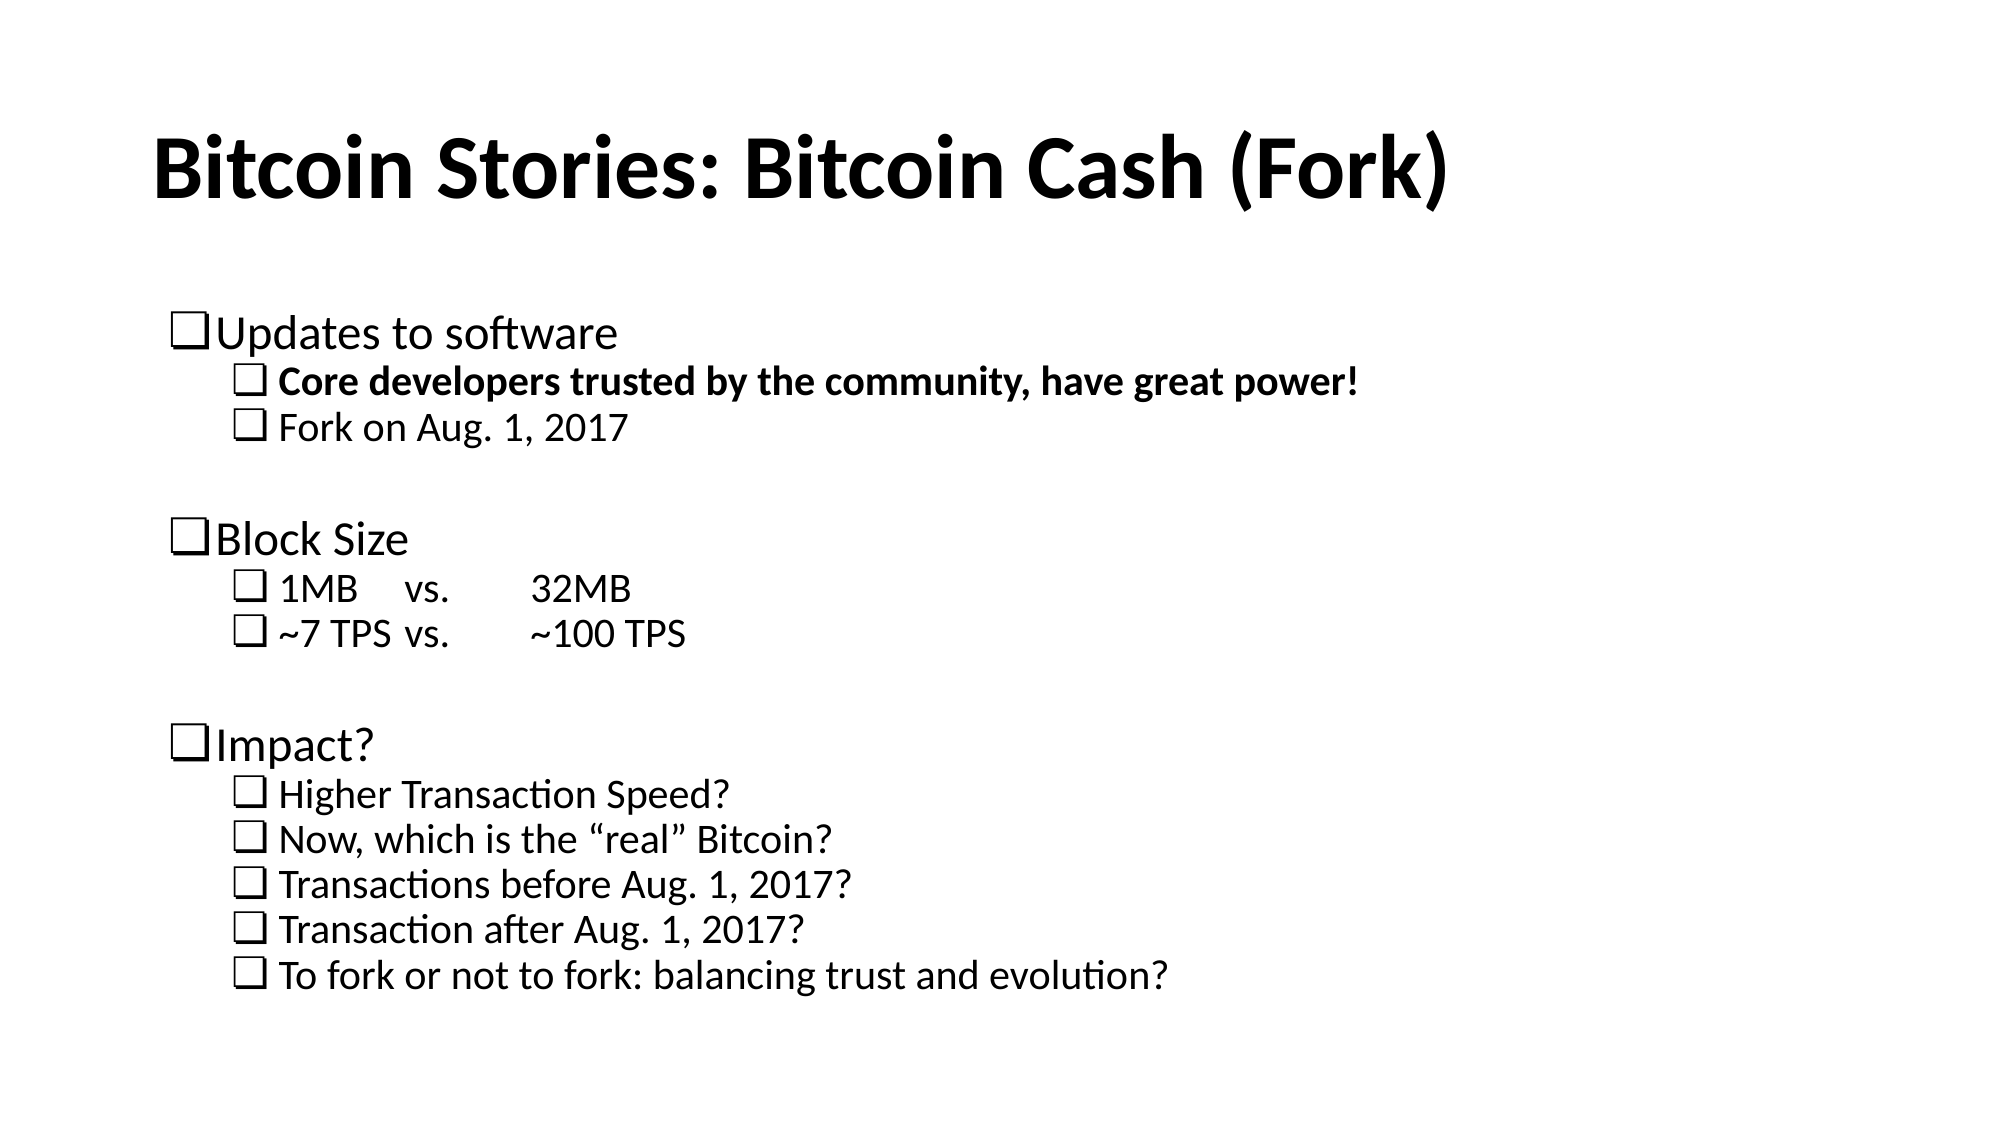

# Bitcoin Stories: Bitcoin Cash (Fork)
Updates to software
Core developers trusted by the community, have great power!
Fork on Aug. 1, 2017

Block Size
1MB		vs.		32MB
~7 TPS		vs.		~100 TPS

Impact?
Higher Transaction Speed?
Now, which is the “real” Bitcoin?
Transactions before Aug. 1, 2017?
Transaction after Aug. 1, 2017?
To fork or not to fork: balancing trust and evolution?